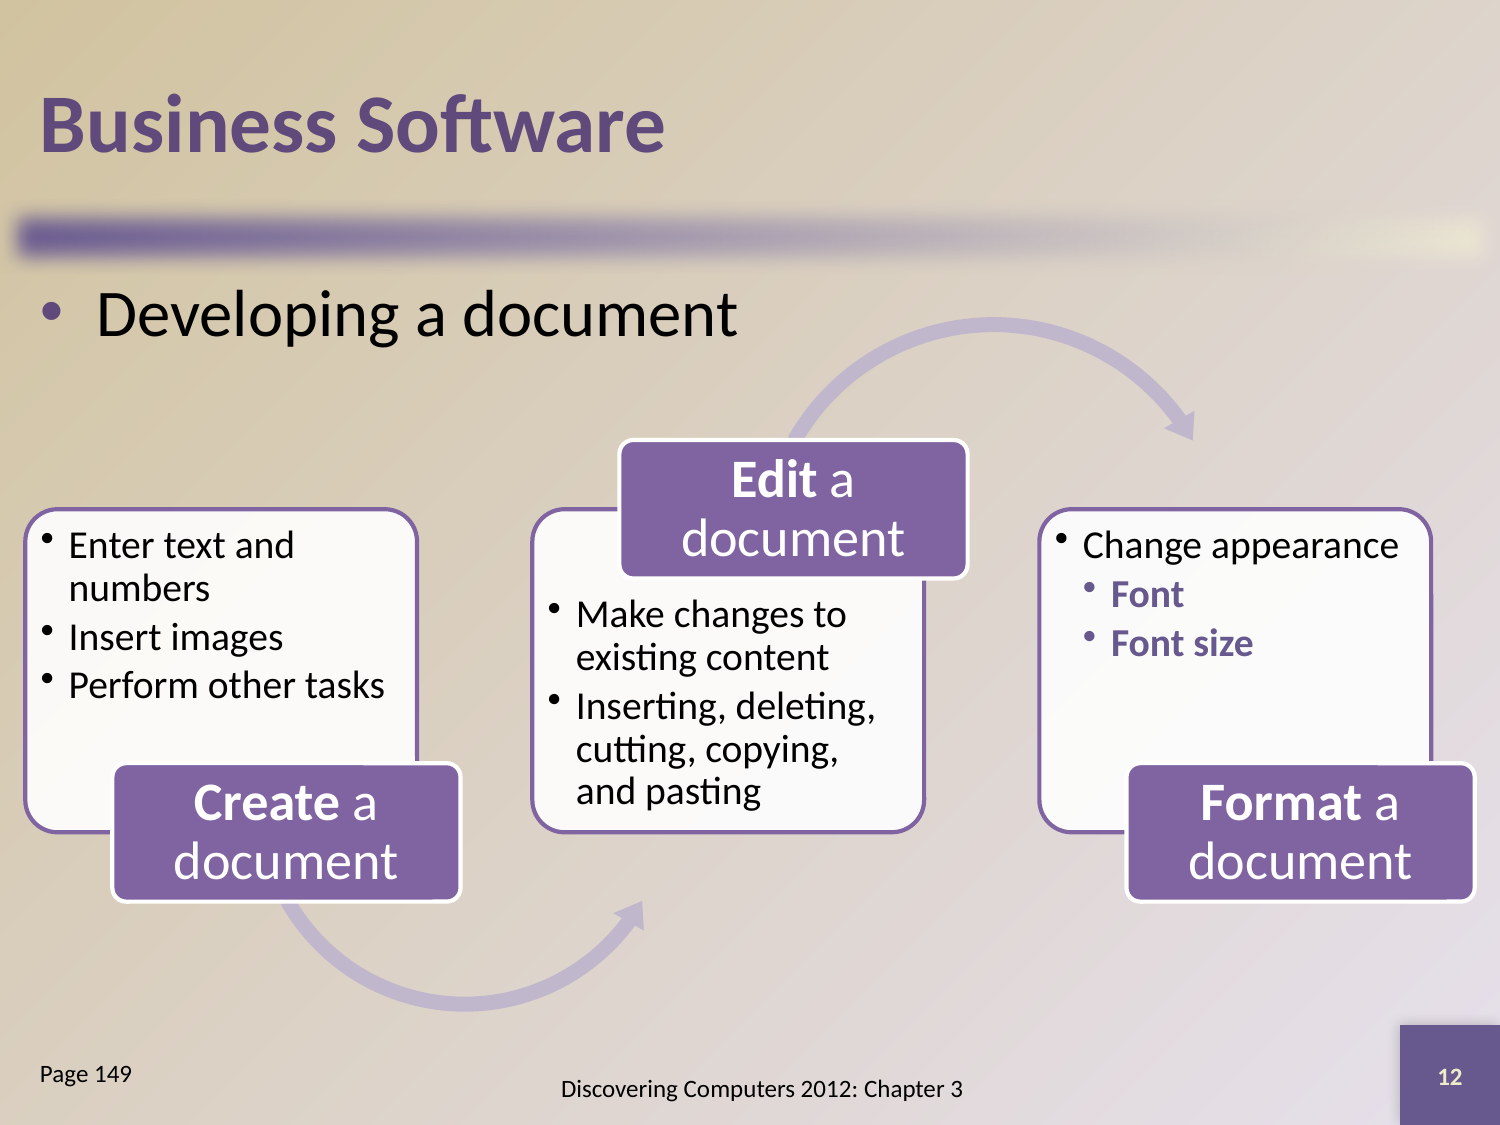

# Business Software
Developing a document
Enter text and numbers
Insert images
Perform other tasks
Create a document
Make changes to existing content
Inserting, deleting, cutting, copying, and pasting
Edit a document
Change appearance
Font
Font size
Format a document
12
Page 149
Discovering Computers 2012: Chapter 3